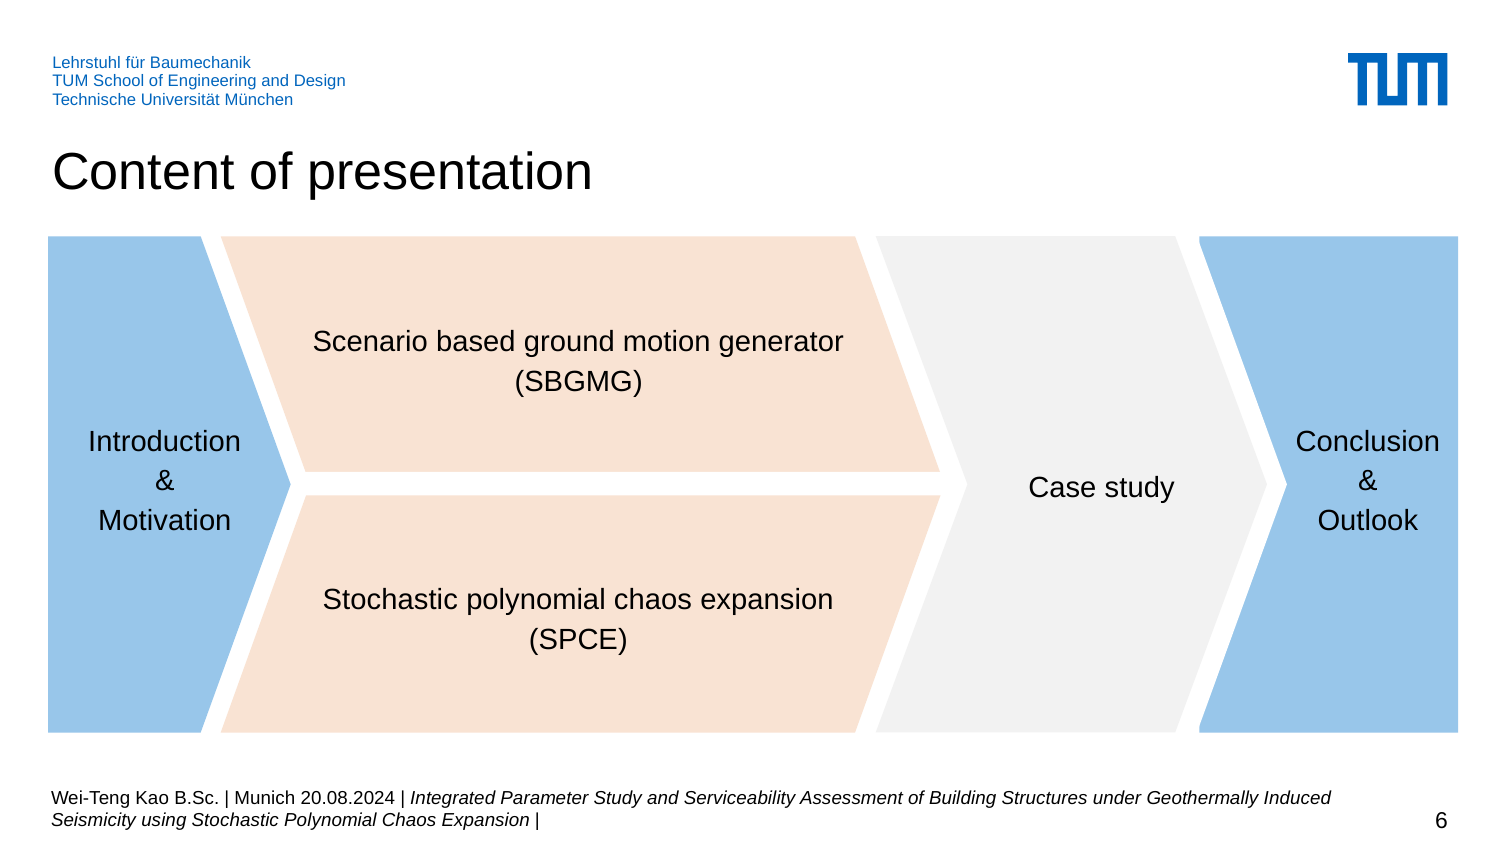

# Content of presentation

Scenario based ground motion generator
(SBGMG)
Introduction
&
Motivation
Conclusion
&
Outlook
Case study

Stochastic polynomial chaos expansion
(SPCE)
Wei-Teng Kao B.Sc. | Munich 20.08.2024 | Integrated Parameter Study and Serviceability Assessment of Building Structures under Geothermally Induced Seismicity using Stochastic Polynomial Chaos Expansion |
6